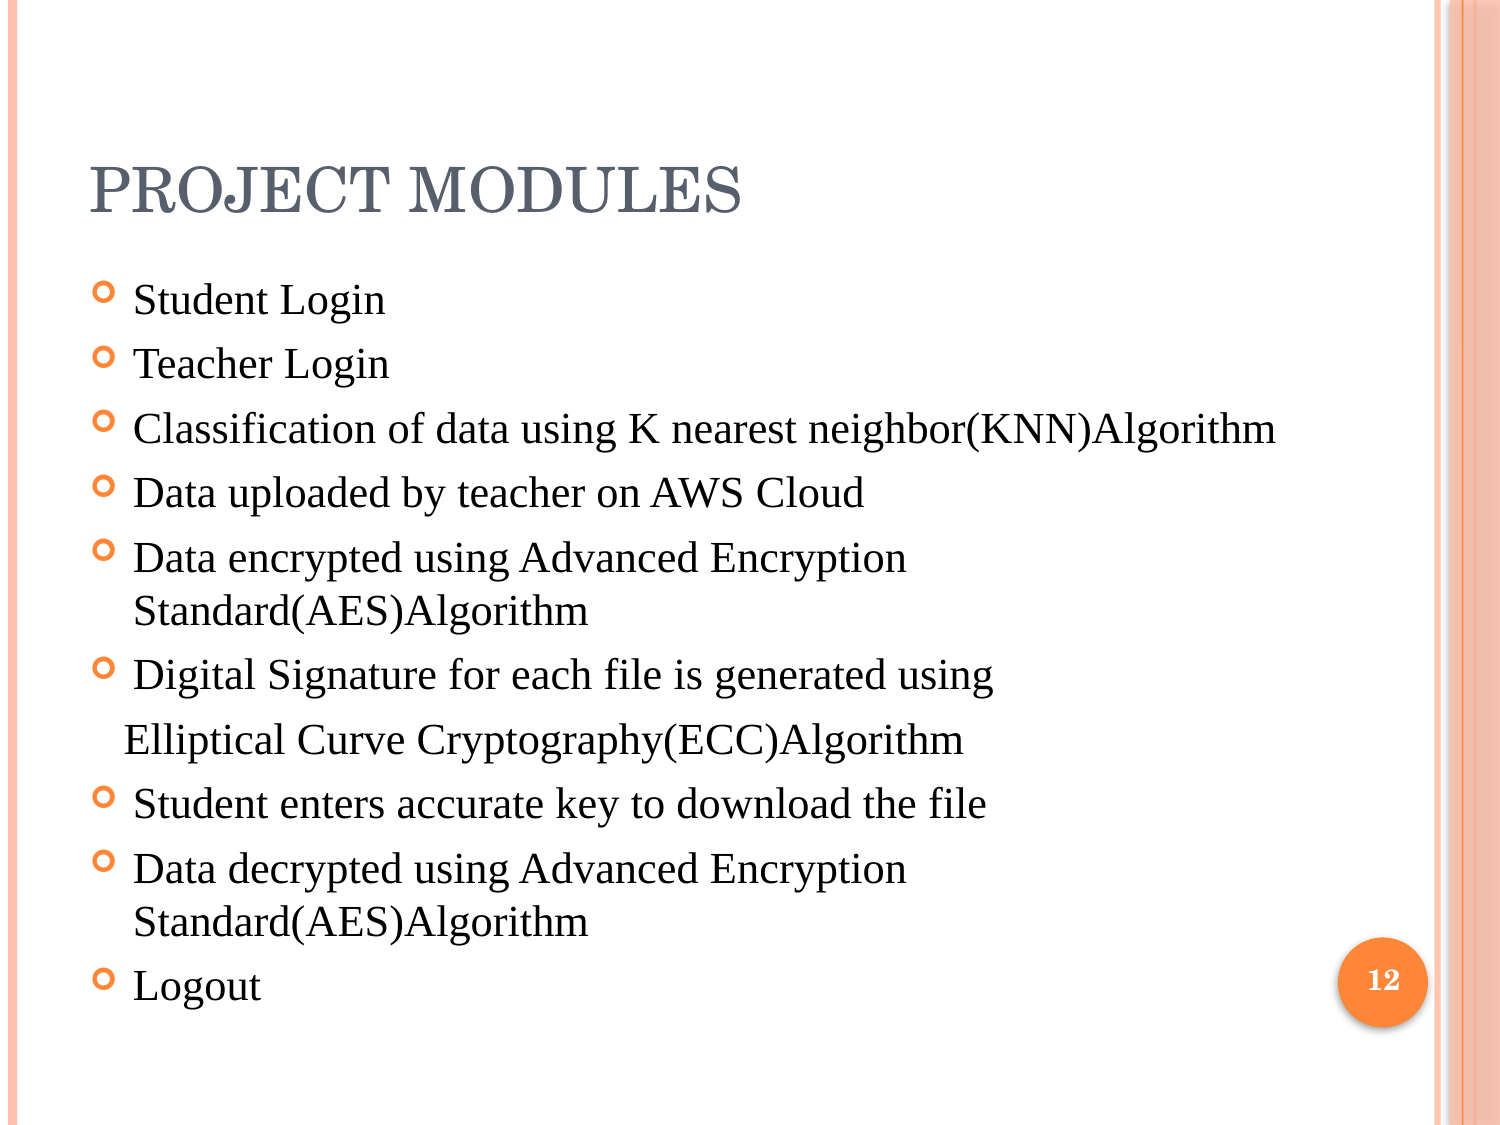

# Project Modules
Student Login
Teacher Login
Classification of data using K nearest neighbor(KNN)Algorithm
Data uploaded by teacher on AWS Cloud
Data encrypted using Advanced Encryption Standard(AES)Algorithm
Digital Signature for each file is generated using
   Elliptical Curve Cryptography(ECC)Algorithm
Student enters accurate key to download the file
Data decrypted using Advanced Encryption Standard(AES)Algorithm
Logout

12